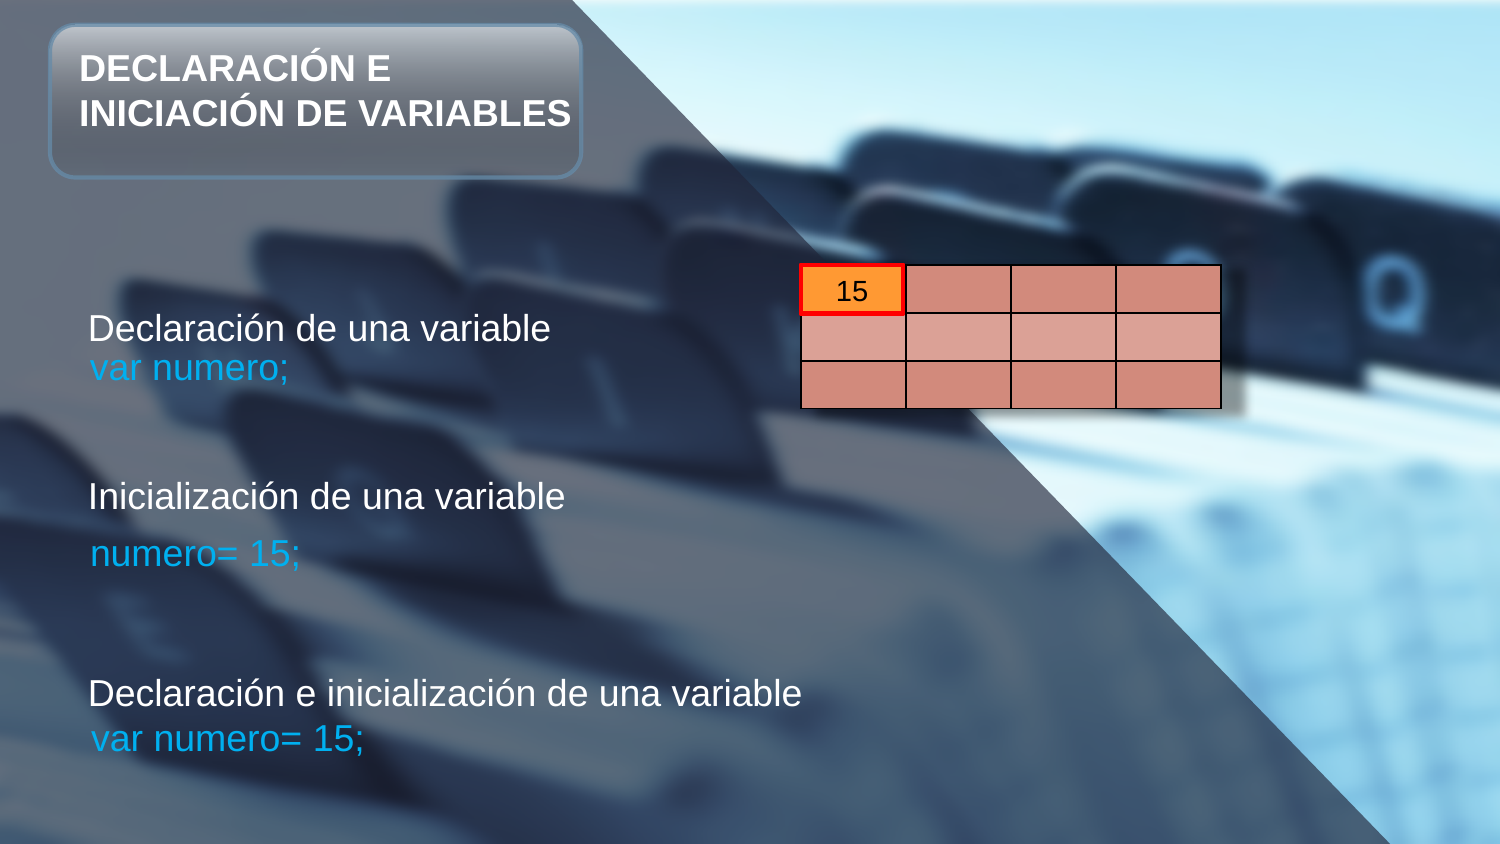

# DECLARACIÓN E INICIACIÓN DE VARIABLES
15
|  |  |  |  |
| --- | --- | --- | --- |
|  |  |  |  |
|  |  |  |  |

Declaración de una variable
var numero;
Inicialización de una variable
numero= 15;
Declaración e inicialización de una variable
var numero= 15;